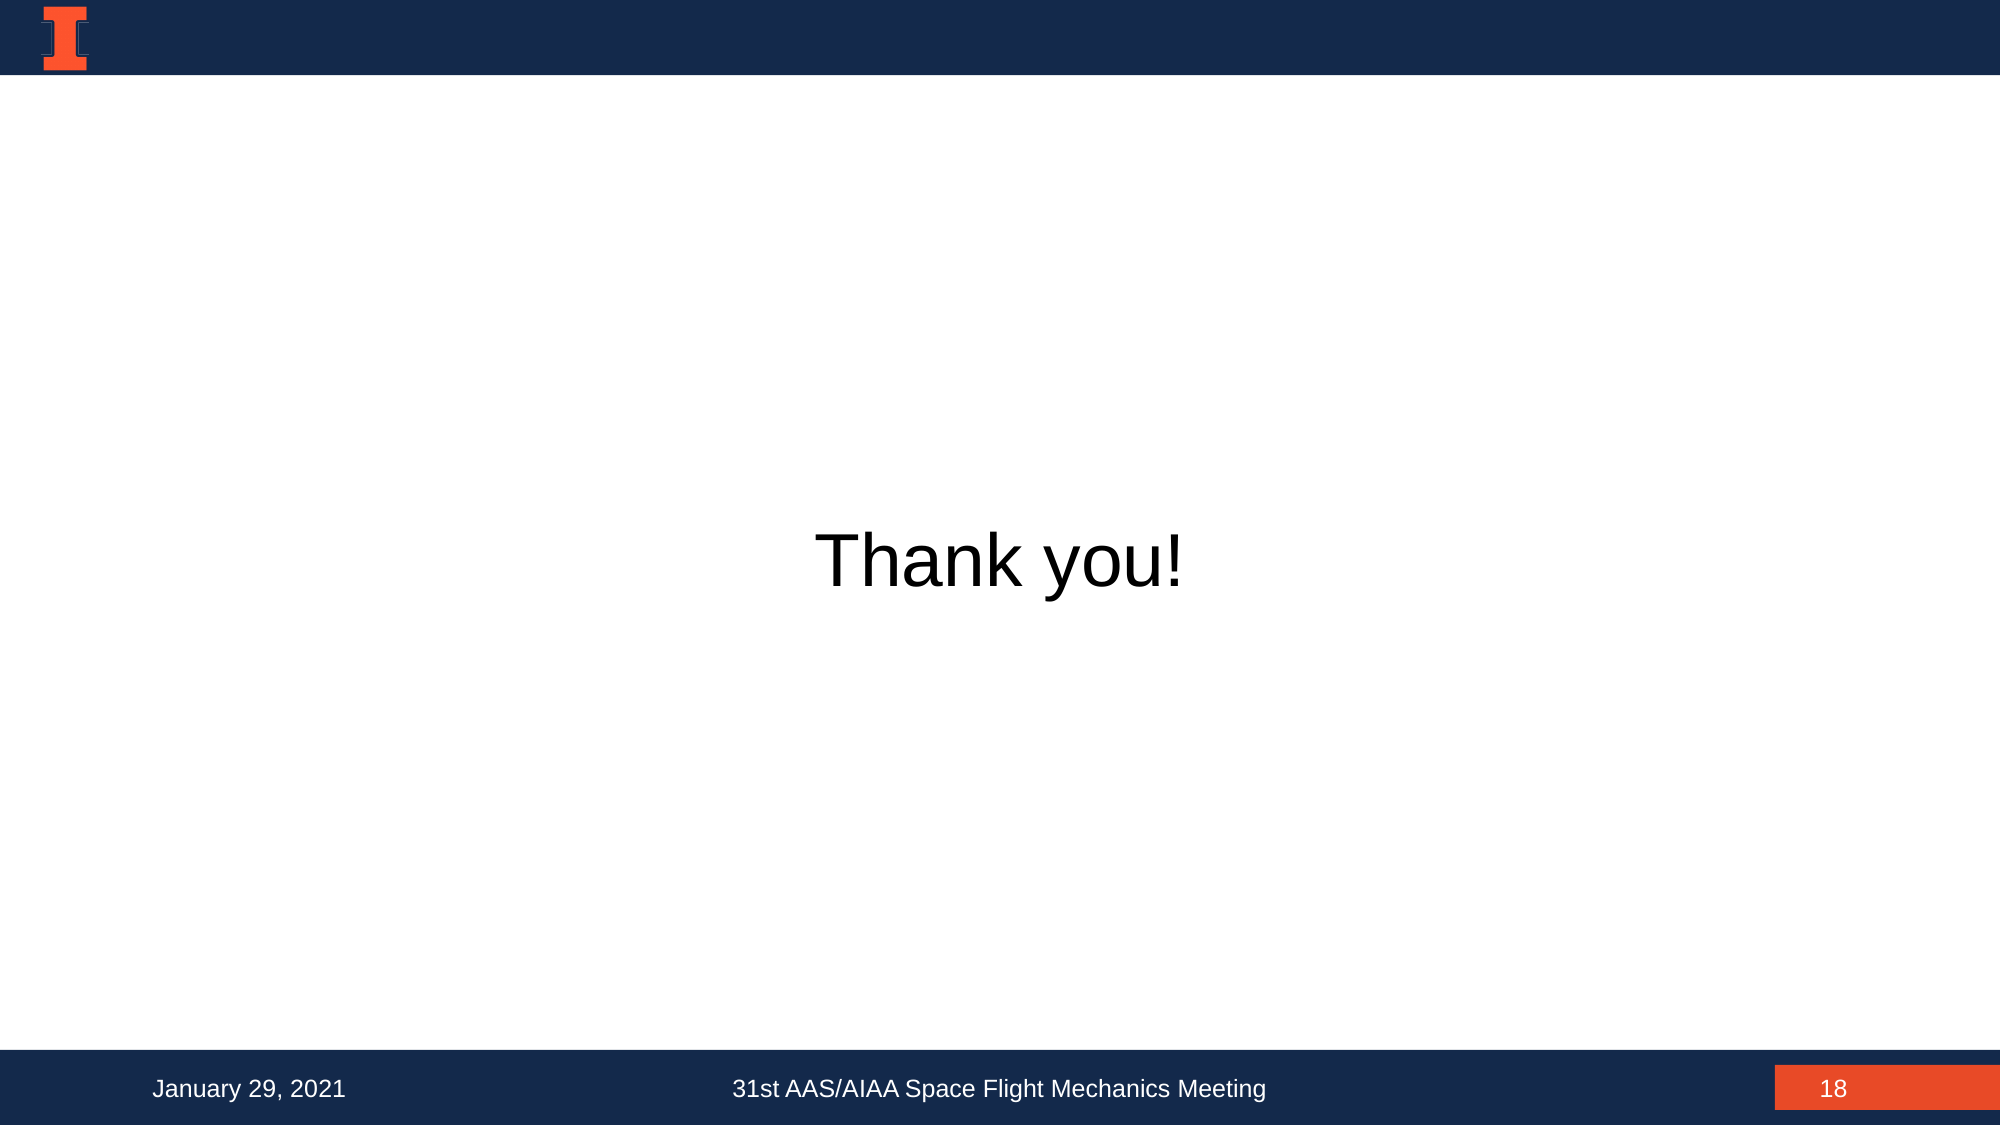

# Thank you!
31st AAS/AIAA Space Flight Mechanics Meeting
18
January 29, 2021